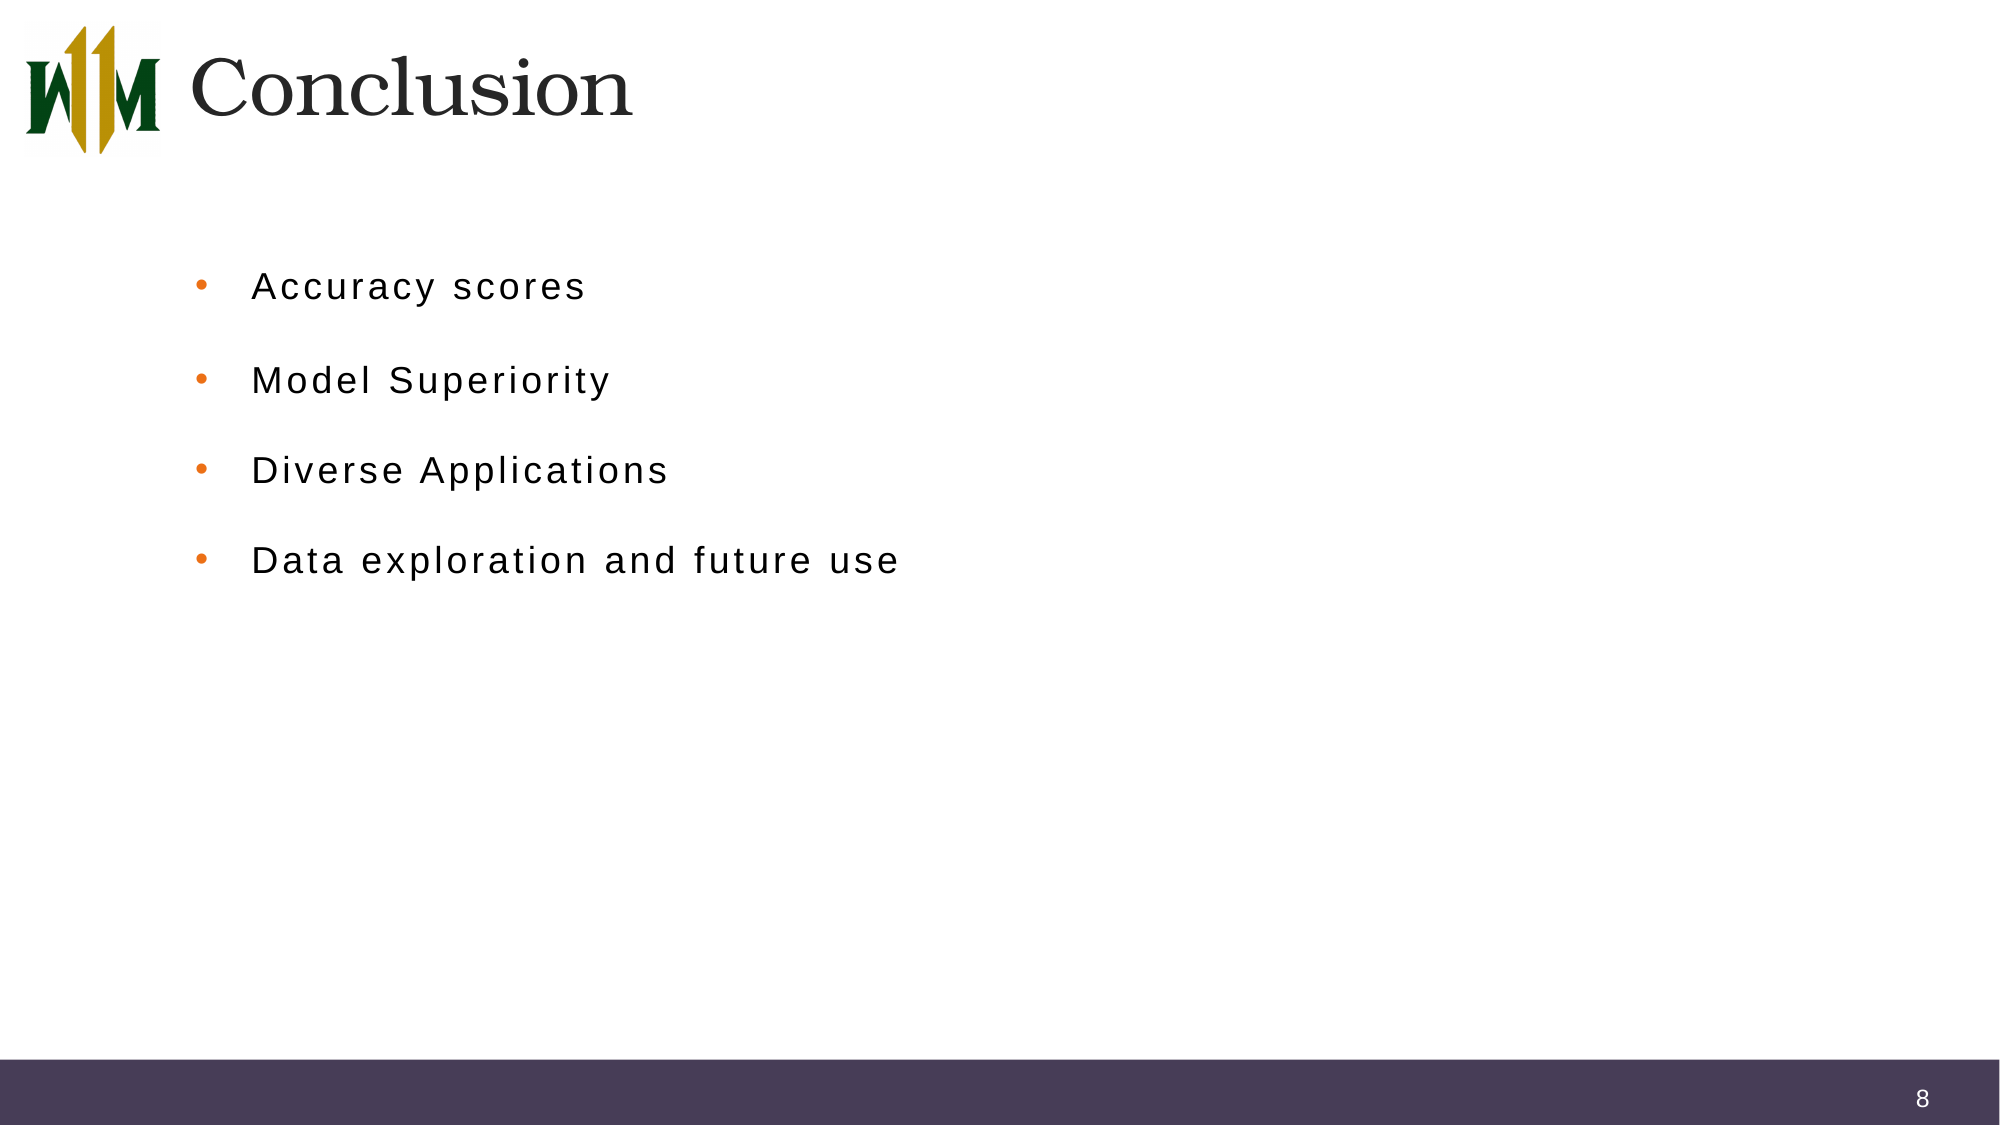

# Conclusion
Accuracy scores
Model Superiority
Diverse Applications
Data exploration and future use

8